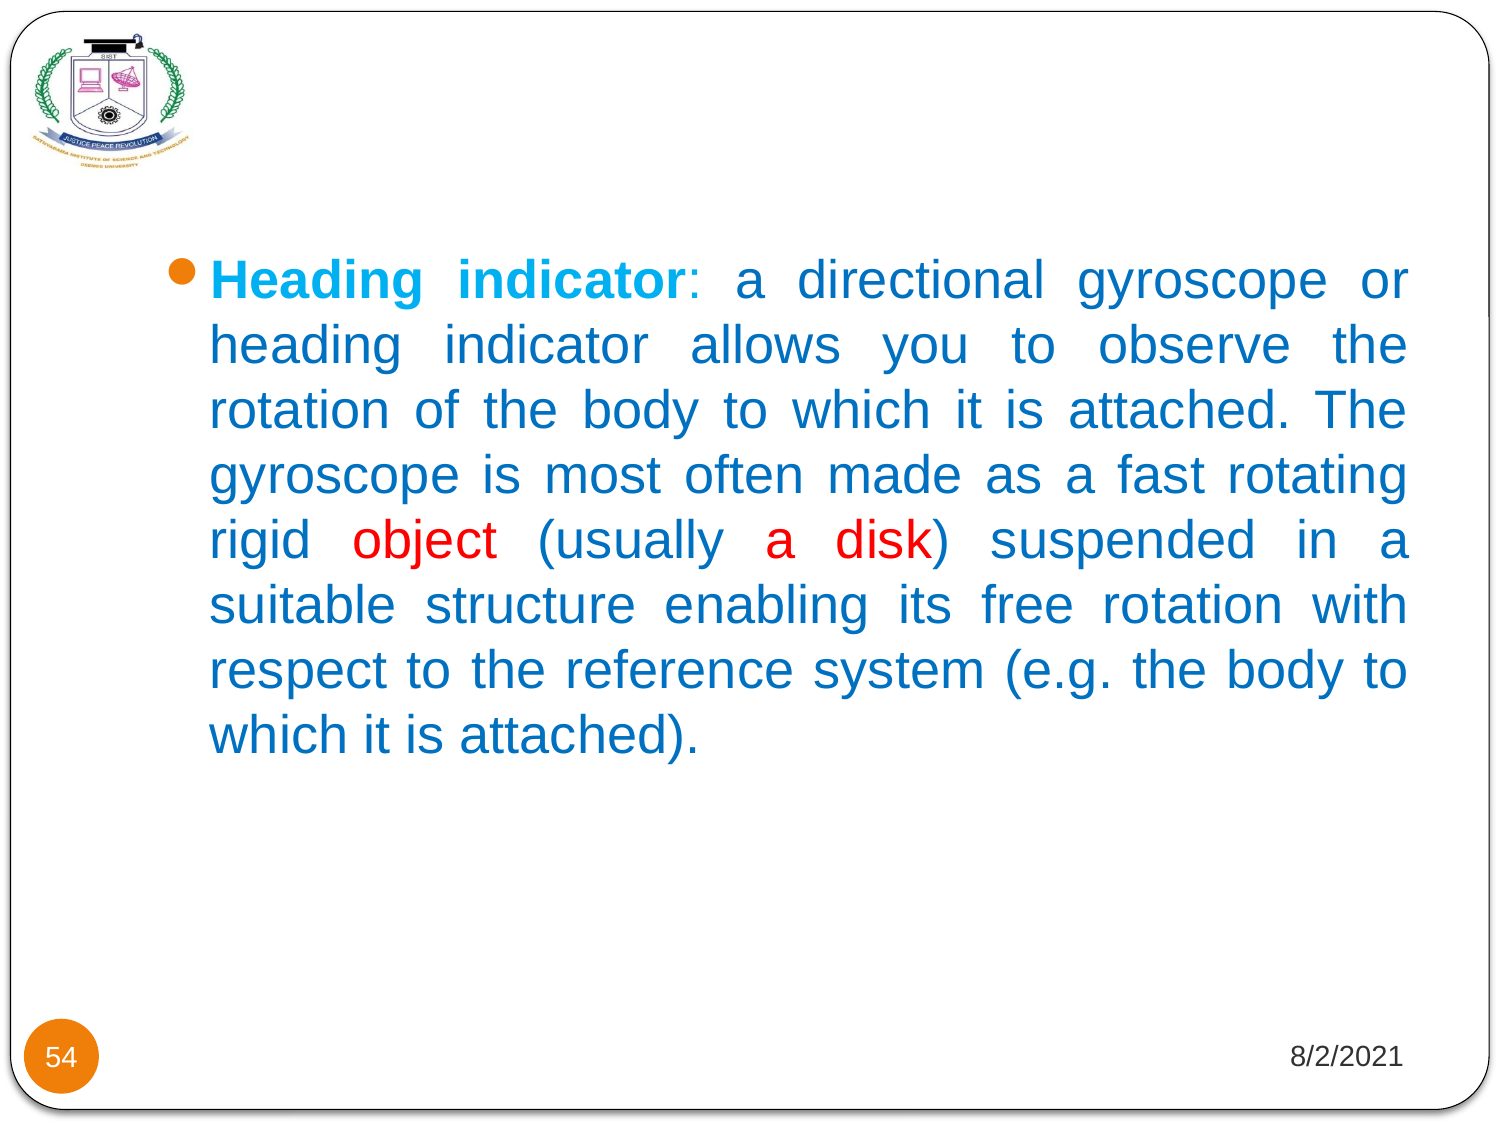

#
Heading indicator: a directional gyroscope or heading indicator allows you to observe the rotation of the body to which it is attached. The gyroscope is most often made as a fast rotating rigid object (usually a disk) suspended in a suitable structure enabling its free rotation with respect to the reference system (e.g. the body to which it is attached).

8/2/2021
54